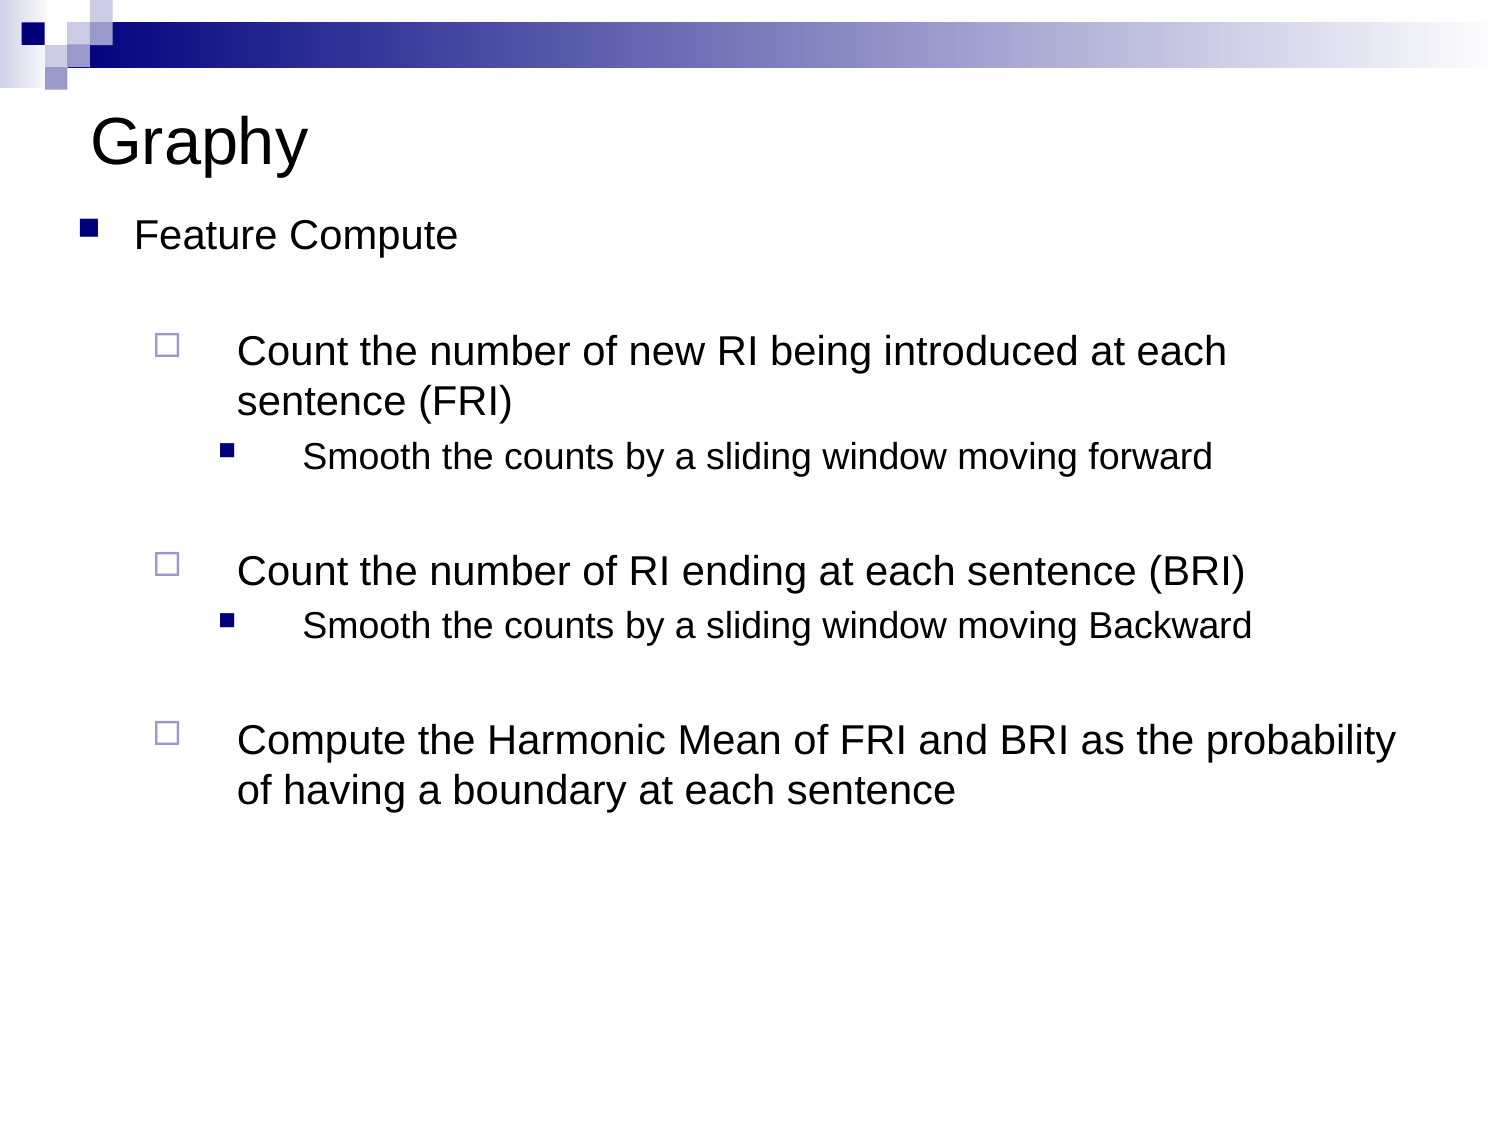

# Graphy
Feature Compute

Count the number of new RI being introduced at each sentence (FRI)
Smooth the counts by a sliding window moving forward

Count the number of RI ending at each sentence (BRI)
Smooth the counts by a sliding window moving Backward

Compute the Harmonic Mean of FRI and BRI as the probability of having a boundary at each sentence